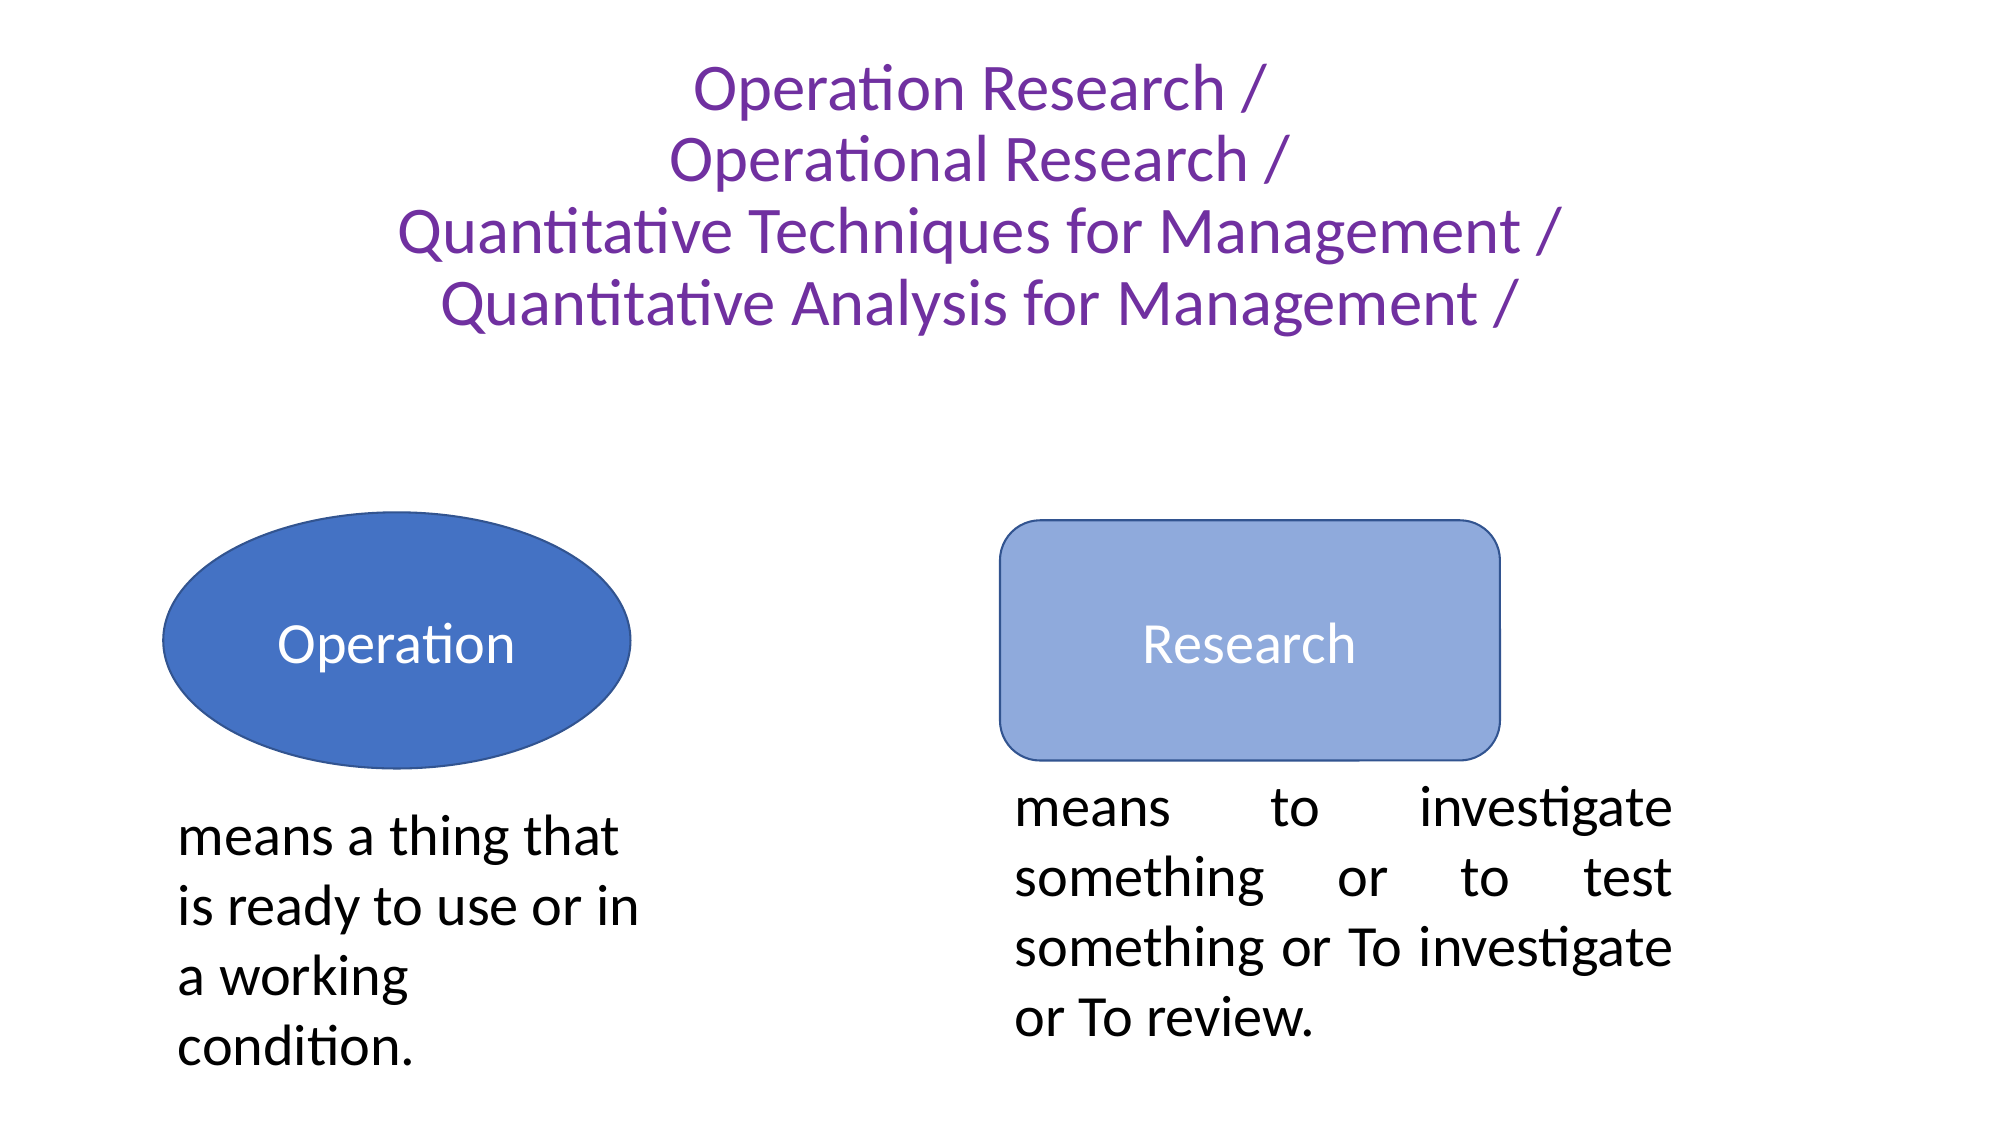

# Operation Research / Operational Research / Quantitative Techniques for Management / Quantitative Analysis for Management /
Operation
Research
means to investigate something or to test something or To investigate or To review.
means a thing that is ready to use or in a working condition.